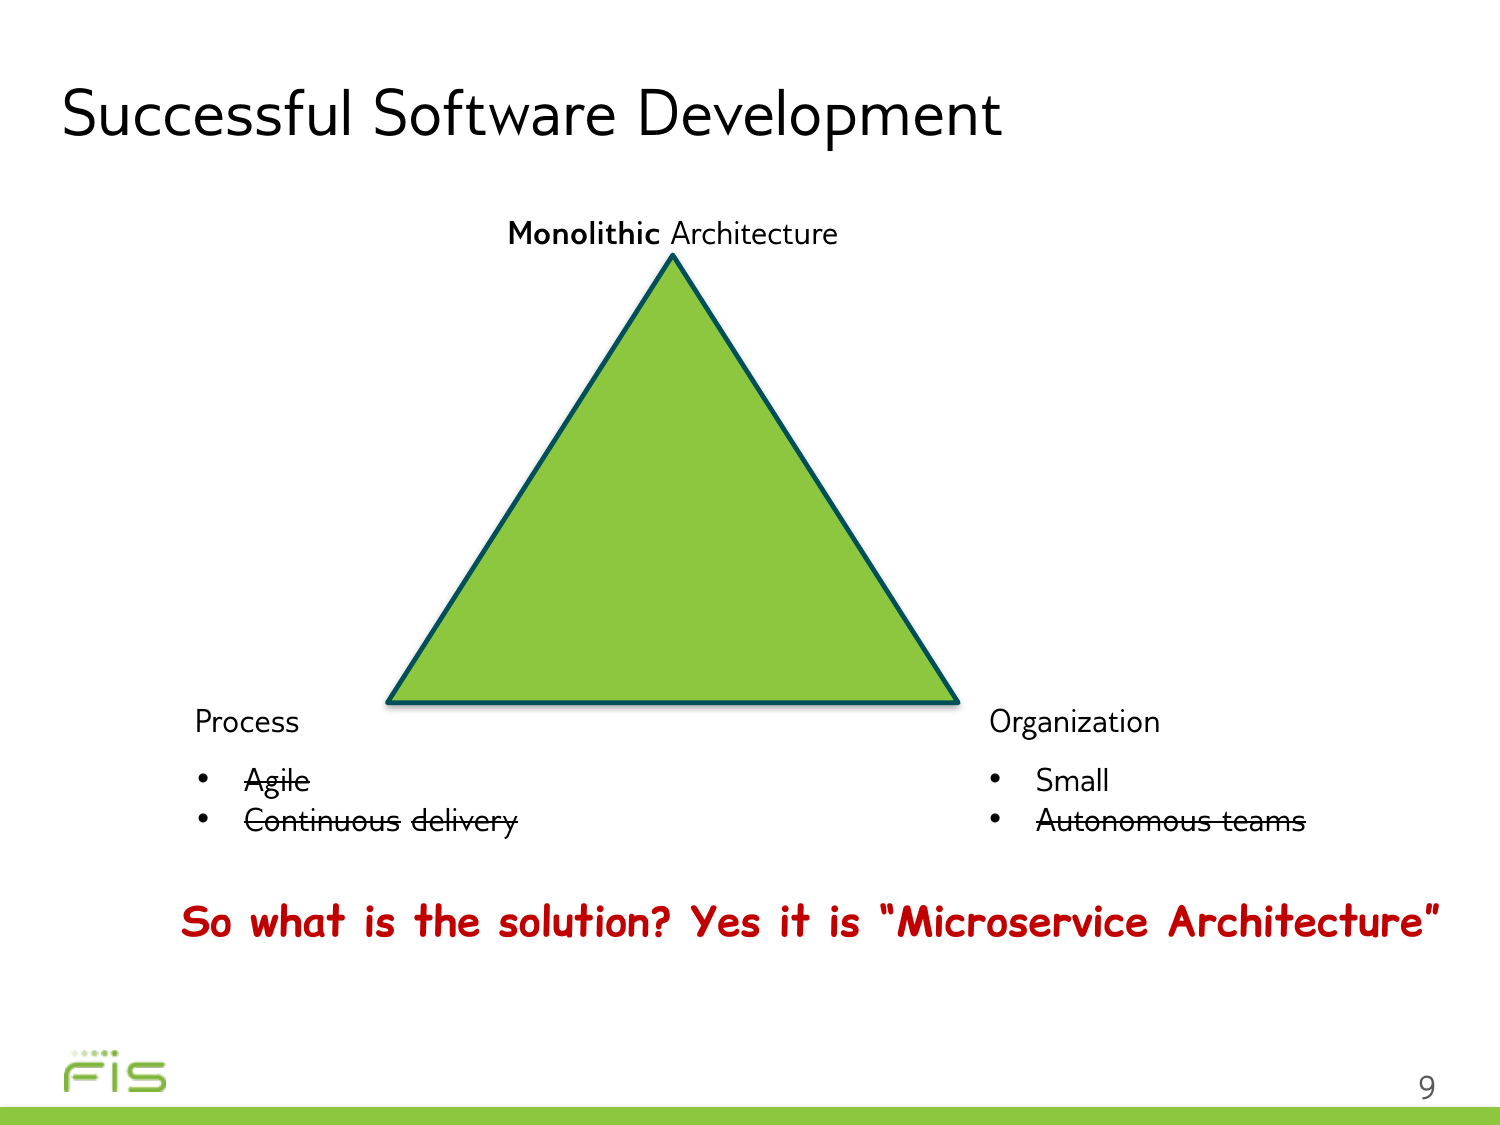

# Successful Software Development
Monolithic Architecture

Process
Organization
Agile
Continuous delivery
Small
Autonomous teams
So what is the solution? Yes it is “Microservice Architecture”
9